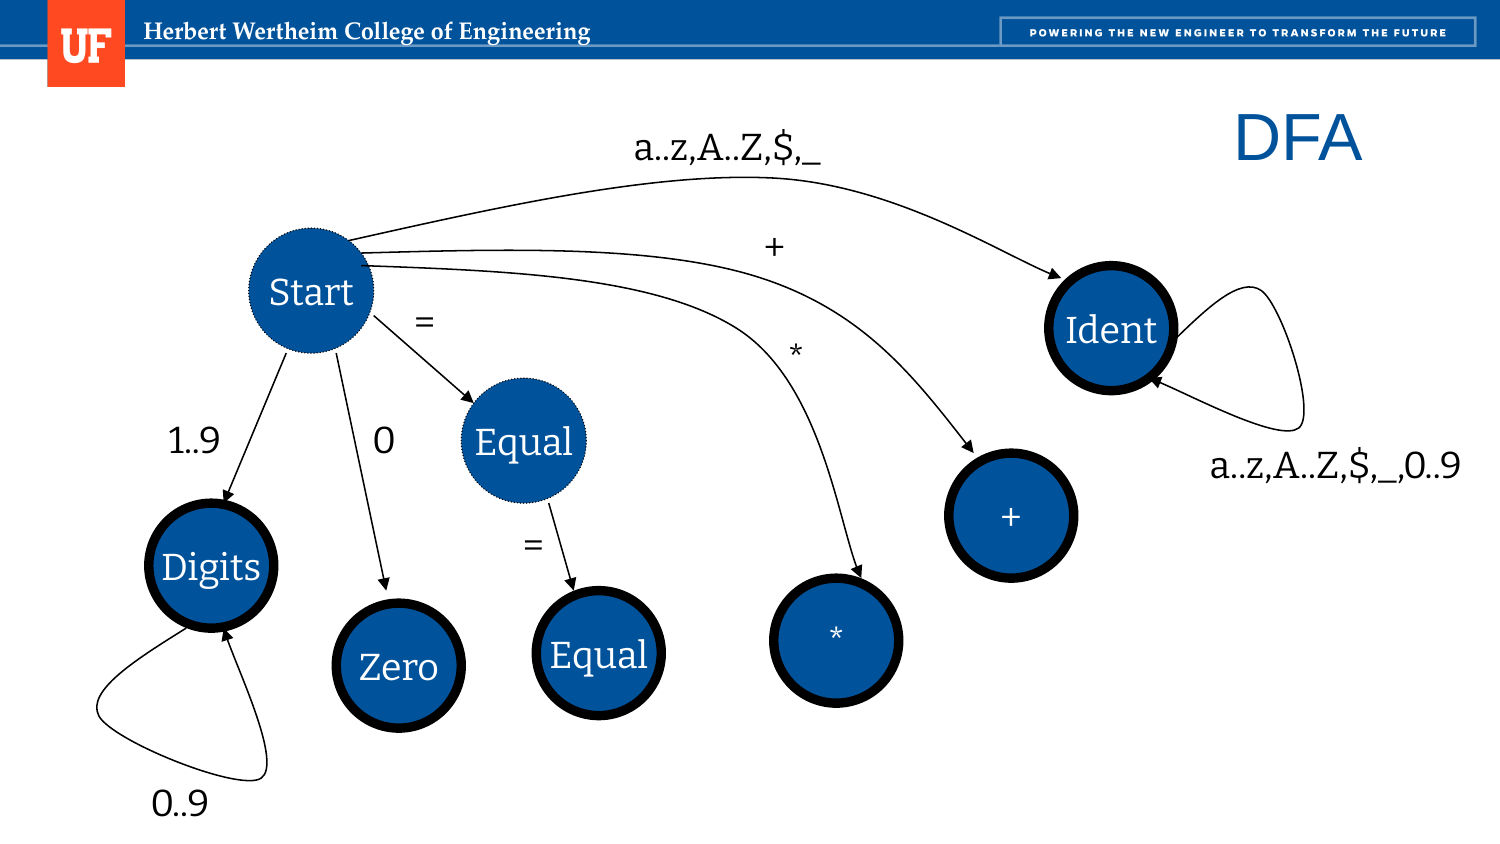

DFA
a..z,A..Z,$,_

+
Start

Ident

=

*

Equal
1..9
0
a..z,A..Z,$,_,0..9
+
Digits

=
*
Equal
Zero

0..9